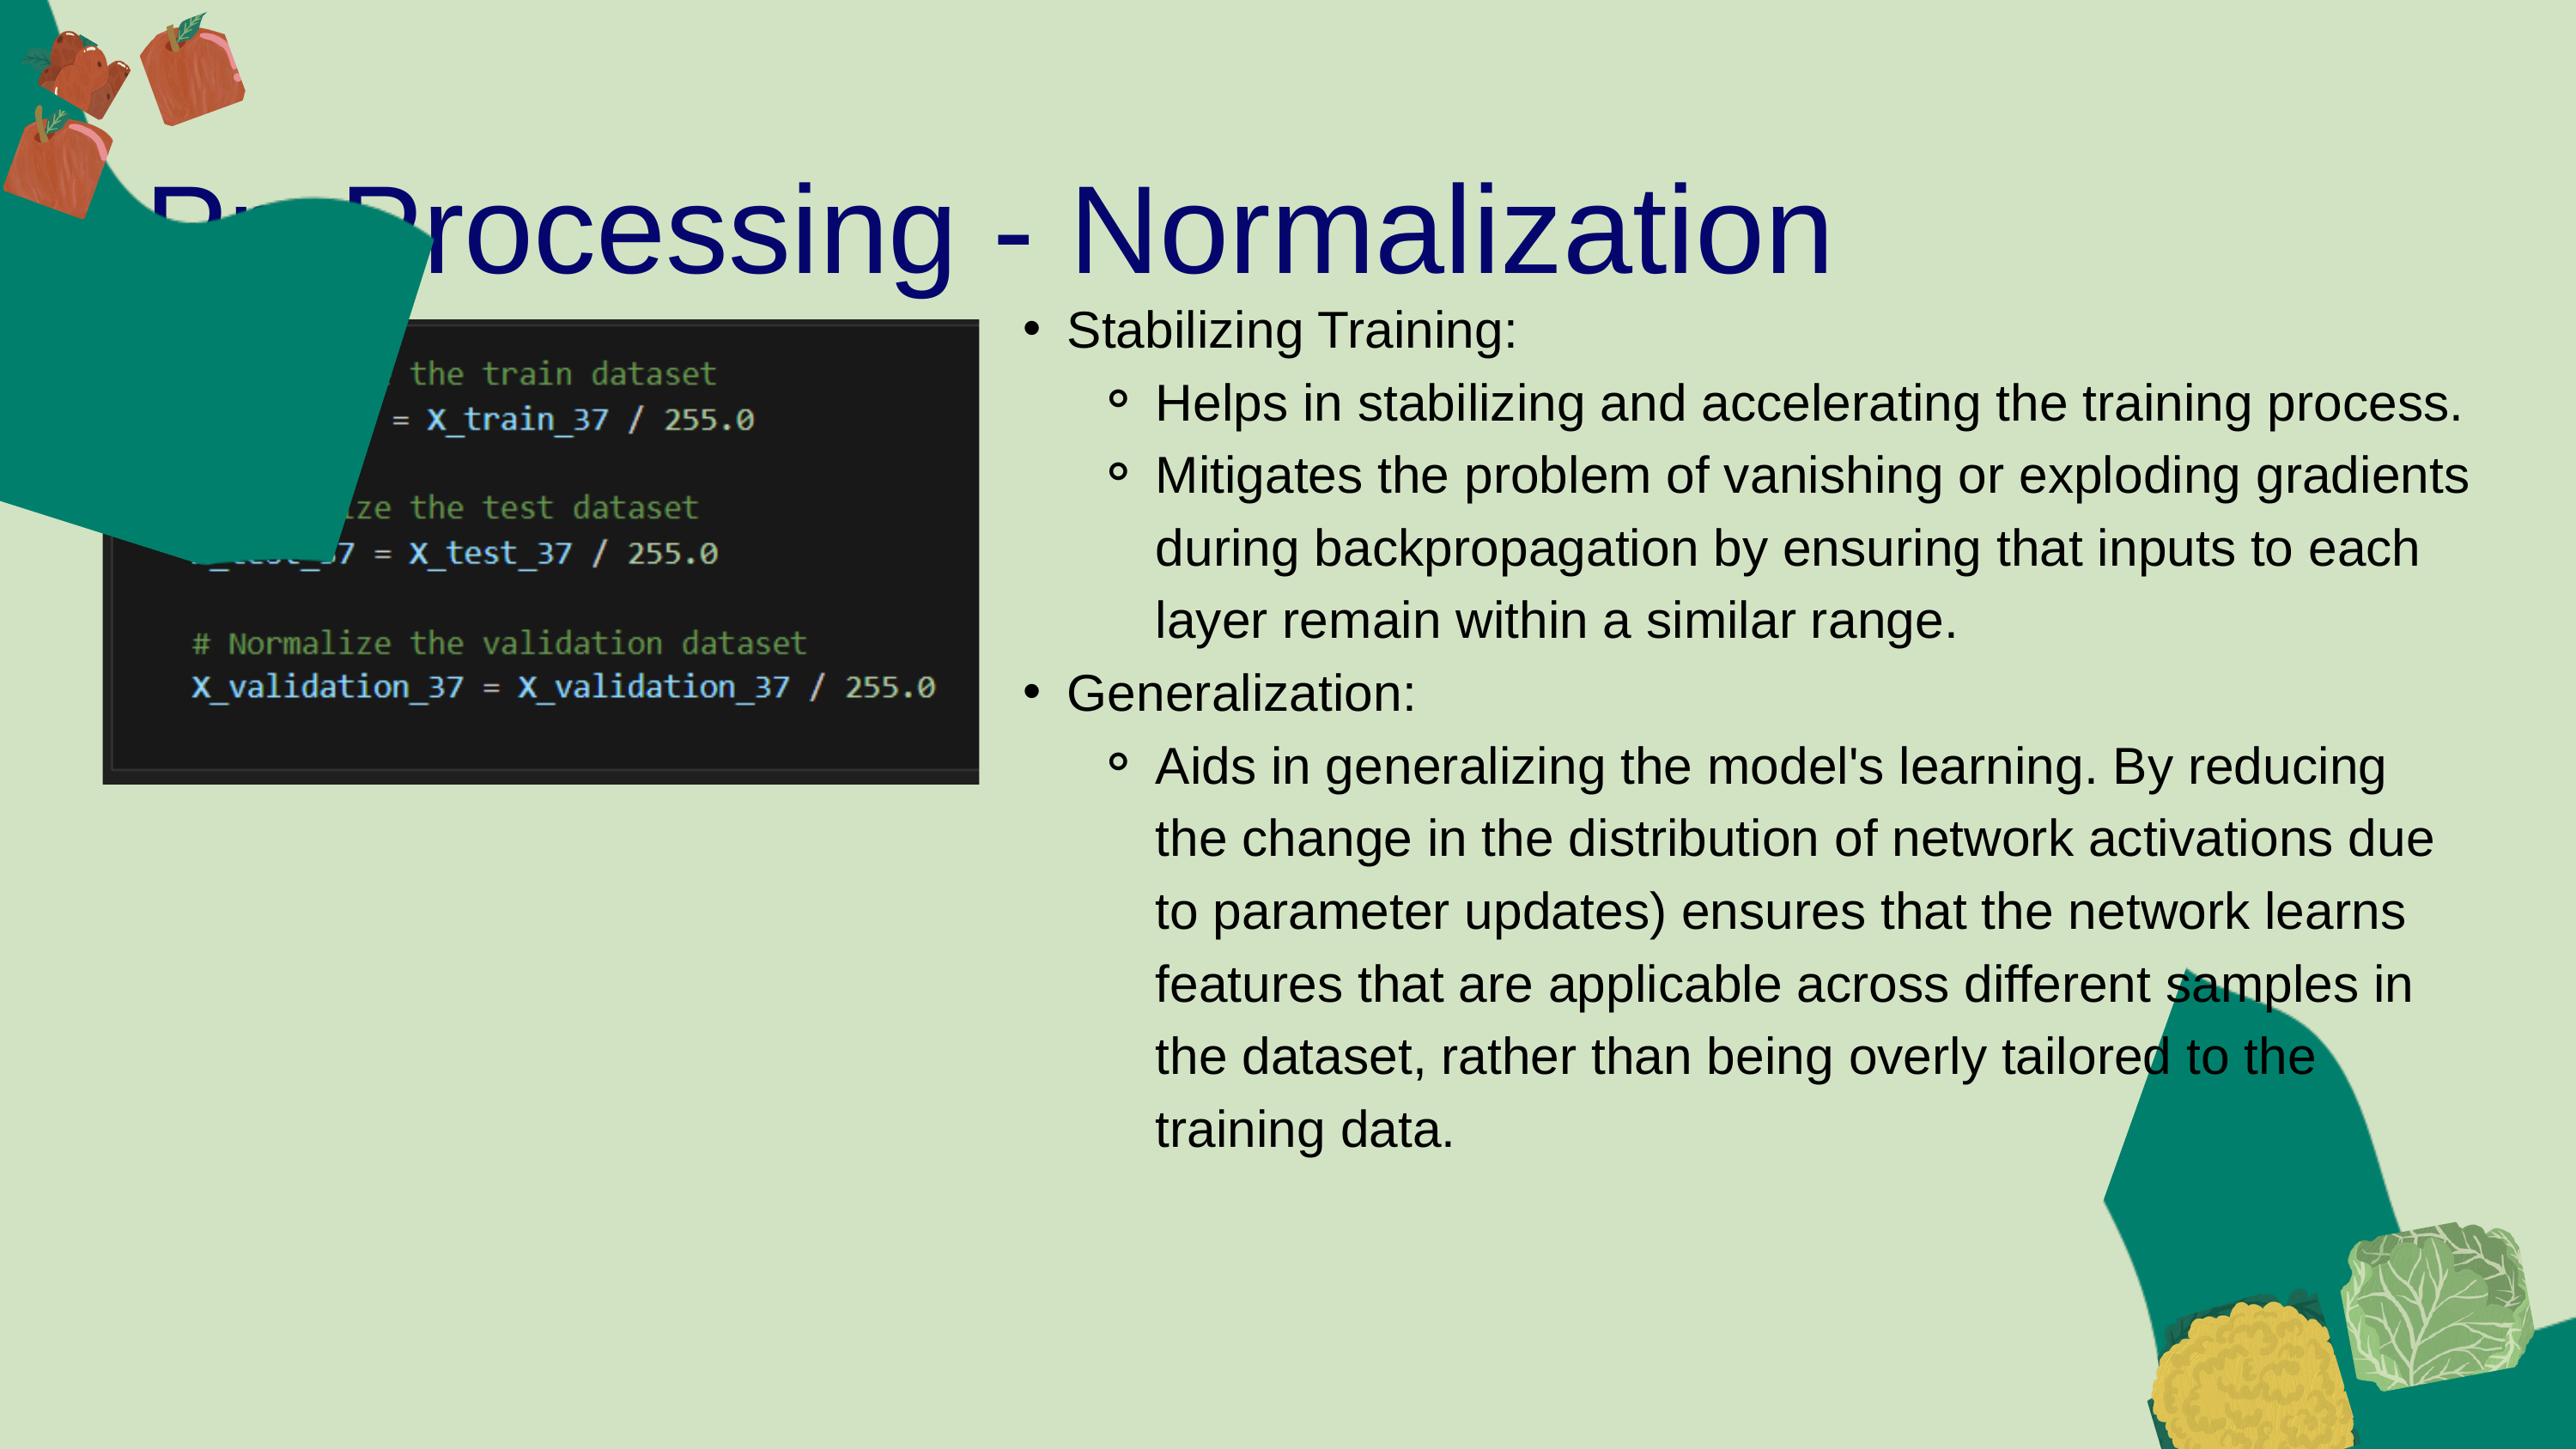

PreProcessing - Normalization
Stabilizing Training:
Helps in stabilizing and accelerating the training process.
Mitigates the problem of vanishing or exploding gradients during backpropagation by ensuring that inputs to each layer remain within a similar range.
Generalization:
Aids in generalizing the model's learning. By reducing the change in the distribution of network activations due to parameter updates) ensures that the network learns features that are applicable across different samples in the dataset, rather than being overly tailored to the training data.